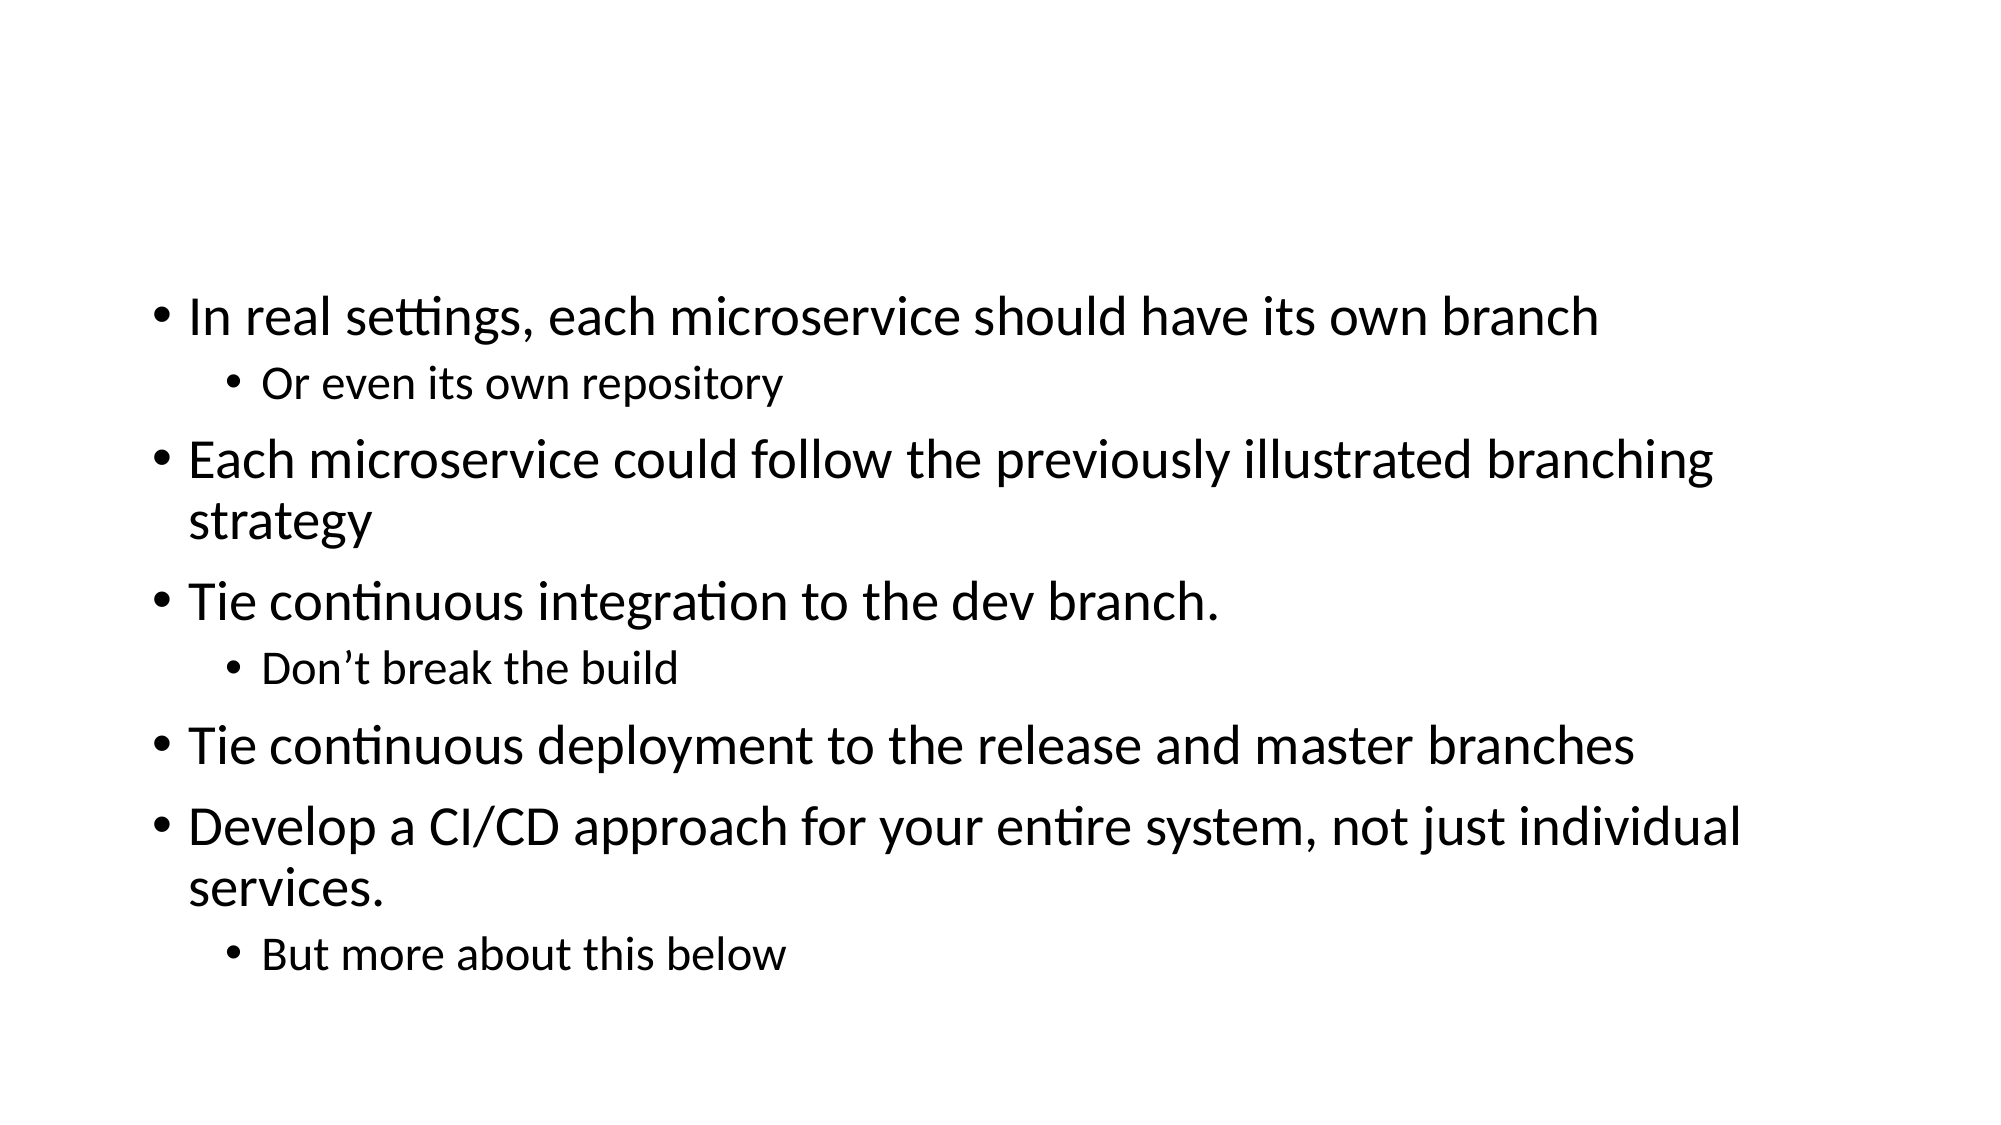

# Git and Microservices
In real settings, each microservice should have its own branch
Or even its own repository
Each microservice could follow the previously illustrated branching strategy
Tie continuous integration to the dev branch.
Don’t break the build
Tie continuous deployment to the release and master branches
Develop a CI/CD approach for your entire system, not just individual services.
But more about this below